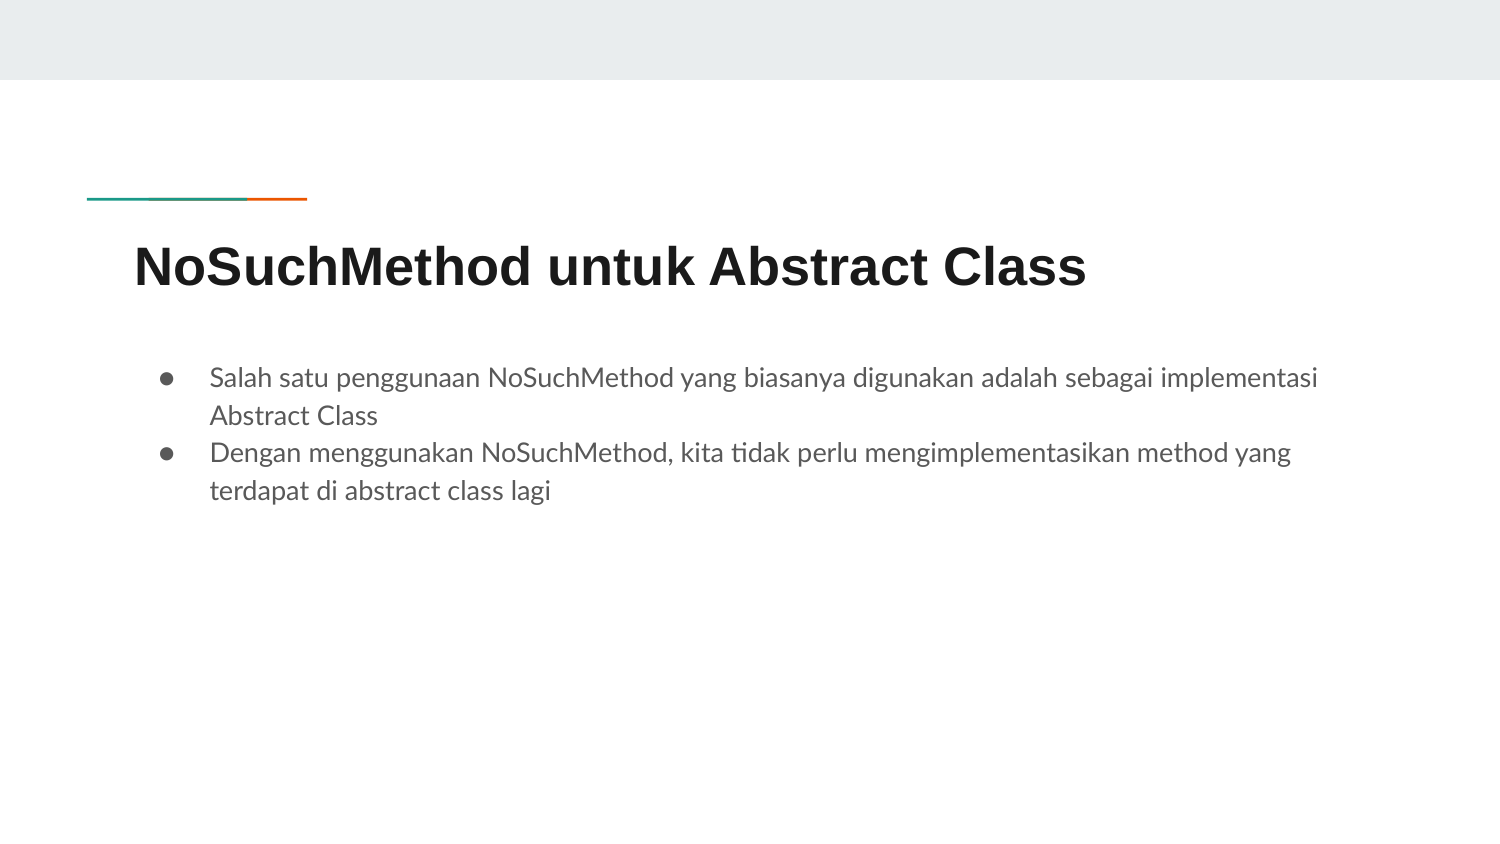

# NoSuchMethod untuk Abstract Class
Salah satu penggunaan NoSuchMethod yang biasanya digunakan adalah sebagai implementasi Abstract Class
Dengan menggunakan NoSuchMethod, kita tidak perlu mengimplementasikan method yang terdapat di abstract class lagi